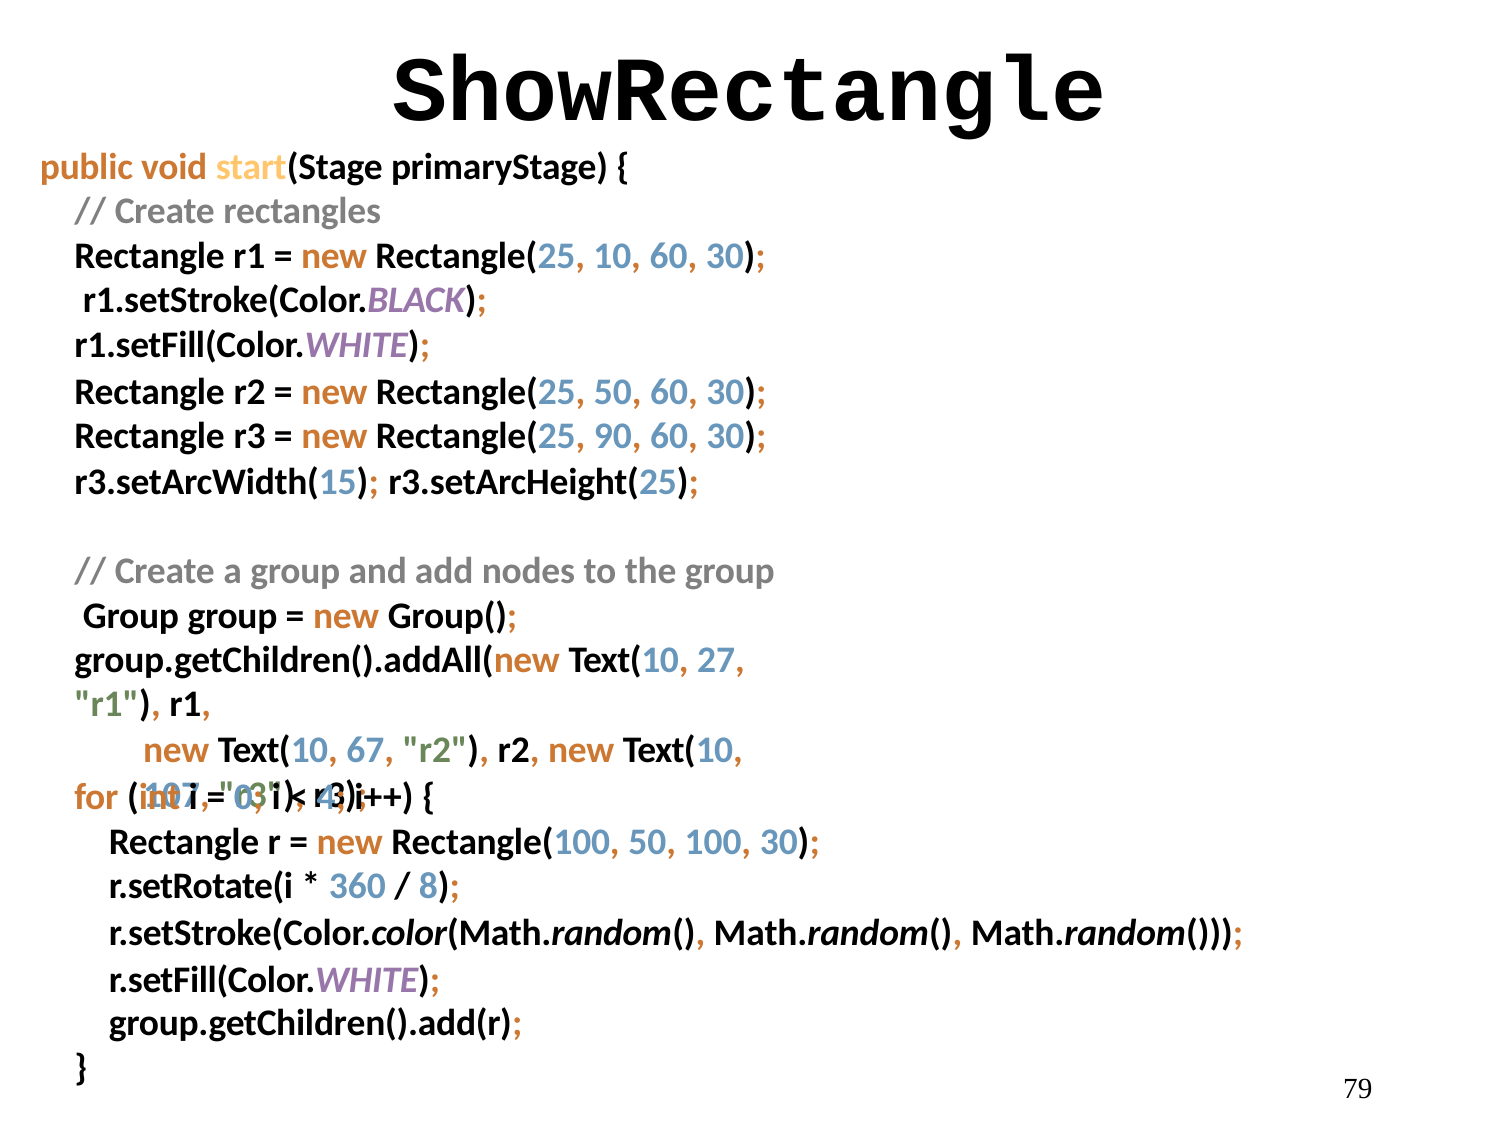

# ShowRectangle
public void start(Stage primaryStage) {
// Create rectangles
Rectangle r1 = new Rectangle(25, 10, 60, 30);  r1.setStroke(Color.BLACK);  r1.setFill(Color.WHITE);
Rectangle r2 = new Rectangle(25, 50, 60, 30);
Rectangle r3 = new Rectangle(25, 90, 60, 30);
r3.setArcWidth(15); r3.setArcHeight(25);

// Create a group and add nodes to the group  Group group = new Group();
group.getChildren().addAll(new Text(10, 27, "r1"), r1,
new Text(10, 67, "r2"), r2, new Text(10, 107, "r3"), r3);
for (int i = 0; i < 4; i++) {
Rectangle r = new Rectangle(100, 50, 100, 30);
r.setRotate(i * 360 / 8);
r.setStroke(Color.color(Math.random(), Math.random(), Math.random()));
r.setFill(Color.WHITE);  group.getChildren().add(r);
}
79